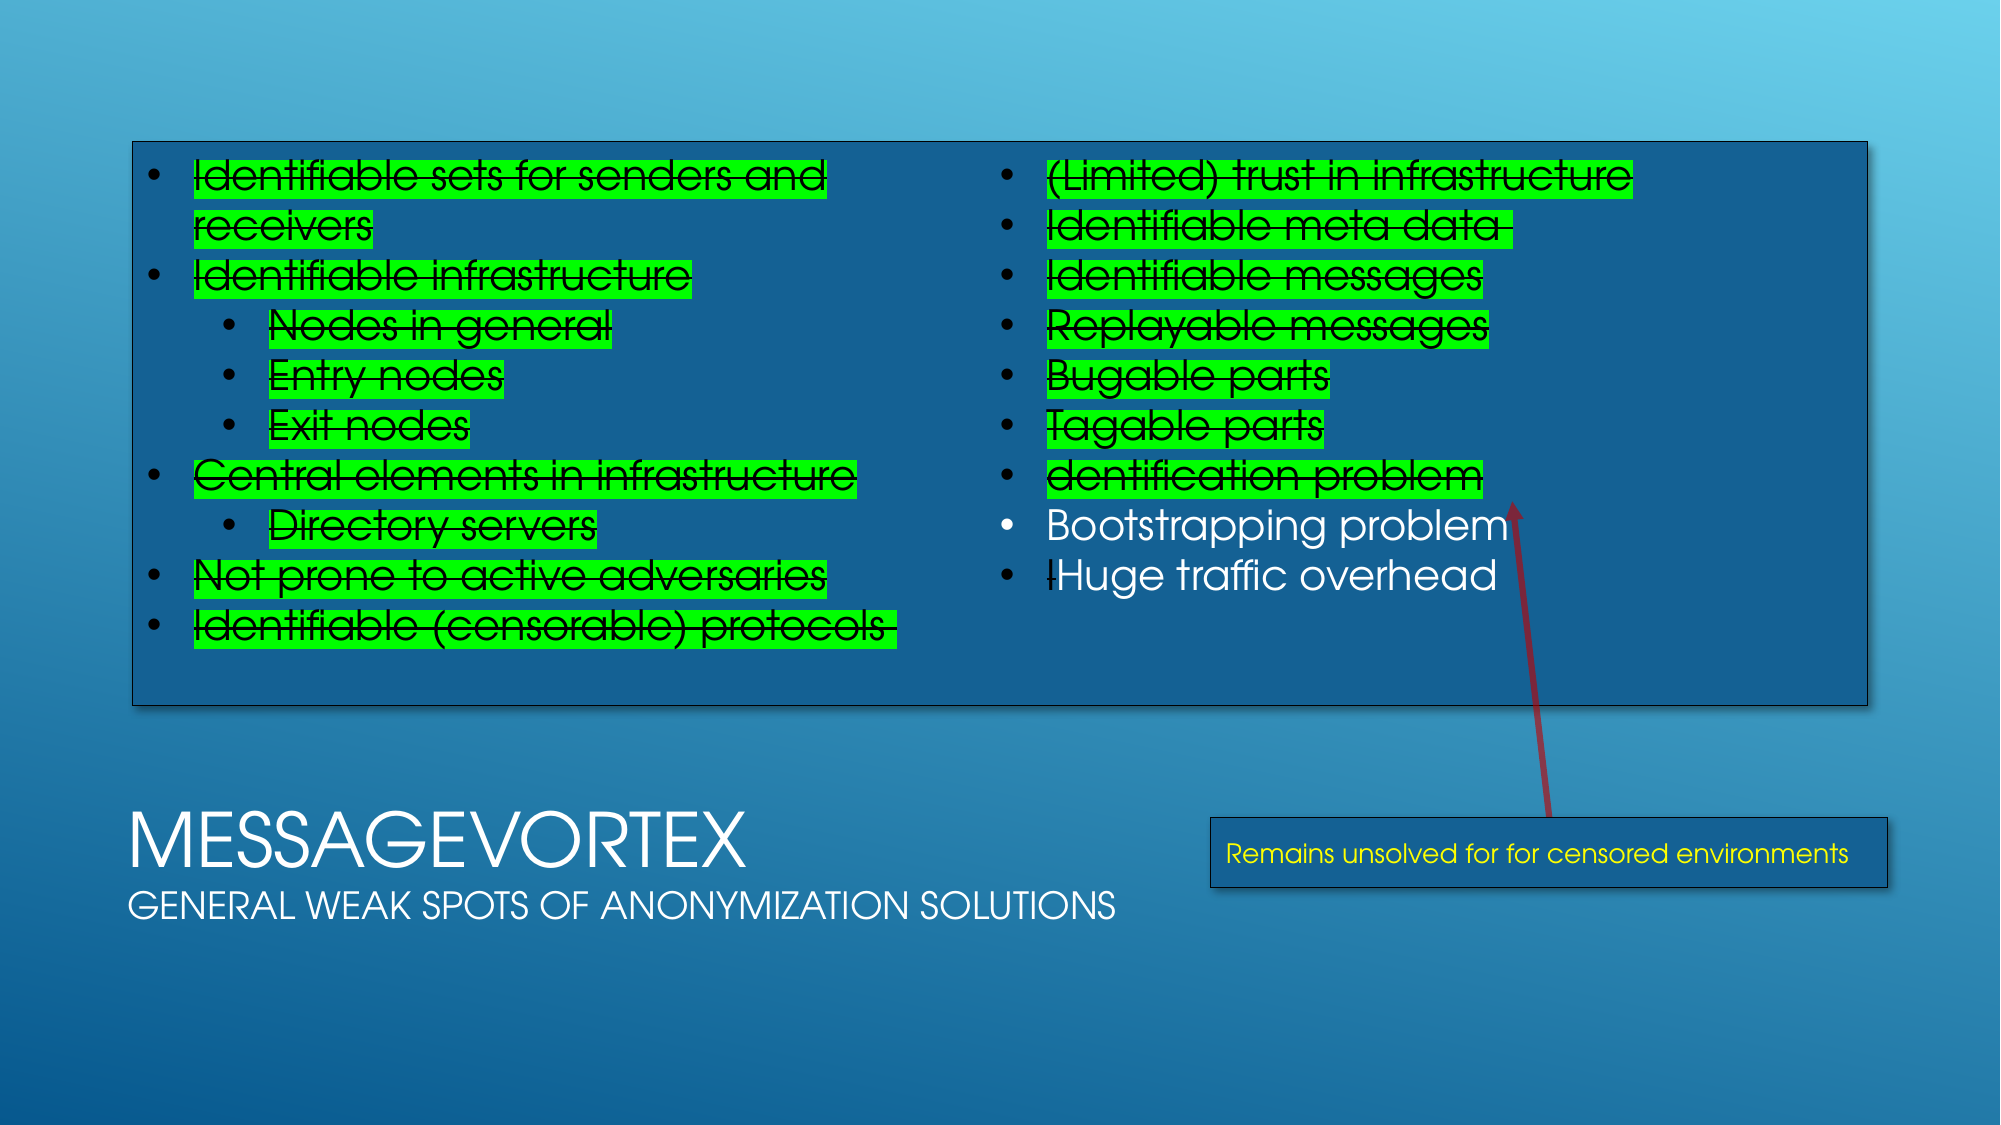

Identifiable sets for senders and receivers
Identifiable infrastructure
Nodes in general
Entry nodes
Exit nodes
Central elements in infrastructure
Directory servers
Not prone to active adversaries
Identifiable (censorable) protocols
(Limited) trust in infrastructure
Identifiable meta data
Identifiable messages
Replayable messages
Bugable parts
Tagable parts
dentification problem
Bootstrapping problem
IHuge traffic overhead
# MessageVortex general weak spots of anonymization solutions
Remains unsolved for for censored environments